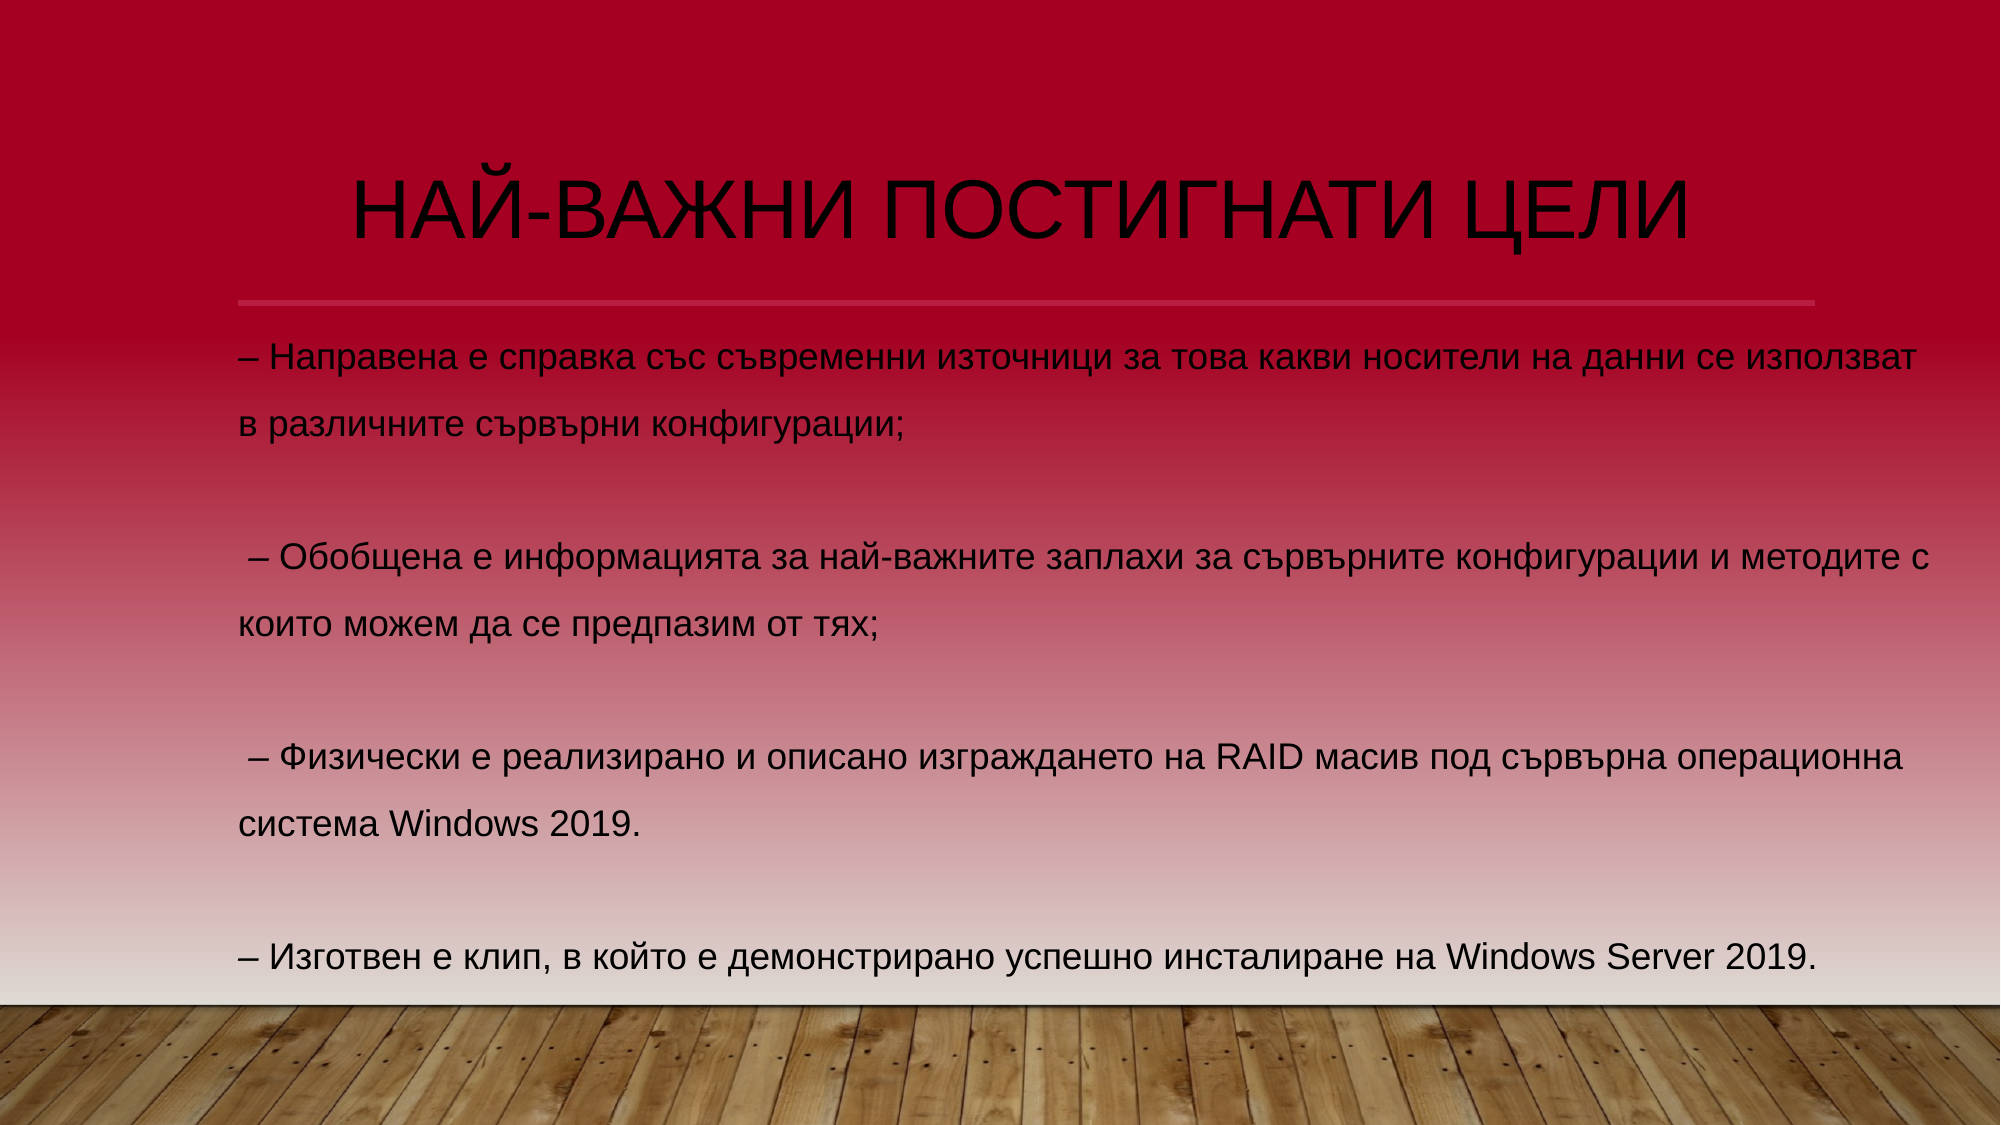

# Най-важни постигнати цели
– Направена е справка със съвременни източници за това какви носители на данни се използват в различните сървърни конфигурации;

 – Обобщена е информацията за най-важните заплахи за сървърните конфигурации и методите с които можем да се предпазим от тях;

 – Физически е реализирано и описано изграждането на RAID масив под сървърна операционна система Windows 2019.

– Изготвен е клип, в който е демонстрирано успешно инсталиране на Windows Server 2019.